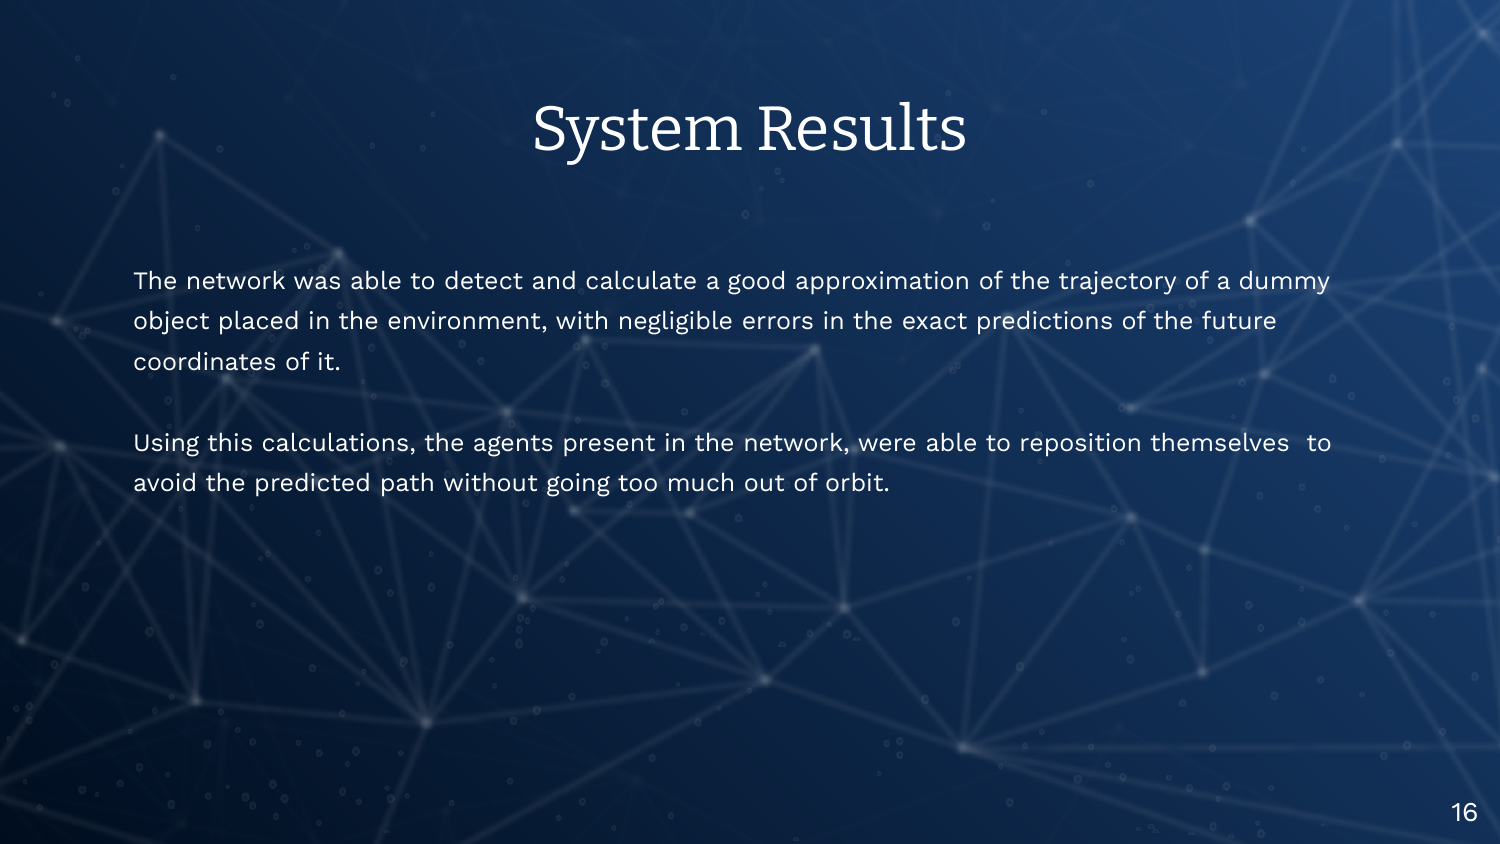

# System Results
The network was able to detect and calculate a good approximation of the trajectory of a dummy object placed in the environment, with negligible errors in the exact predictions of the future coordinates of it.

Using this calculations, the agents present in the network, were able to reposition themselves  to avoid the predicted path without going too much out of orbit.

16